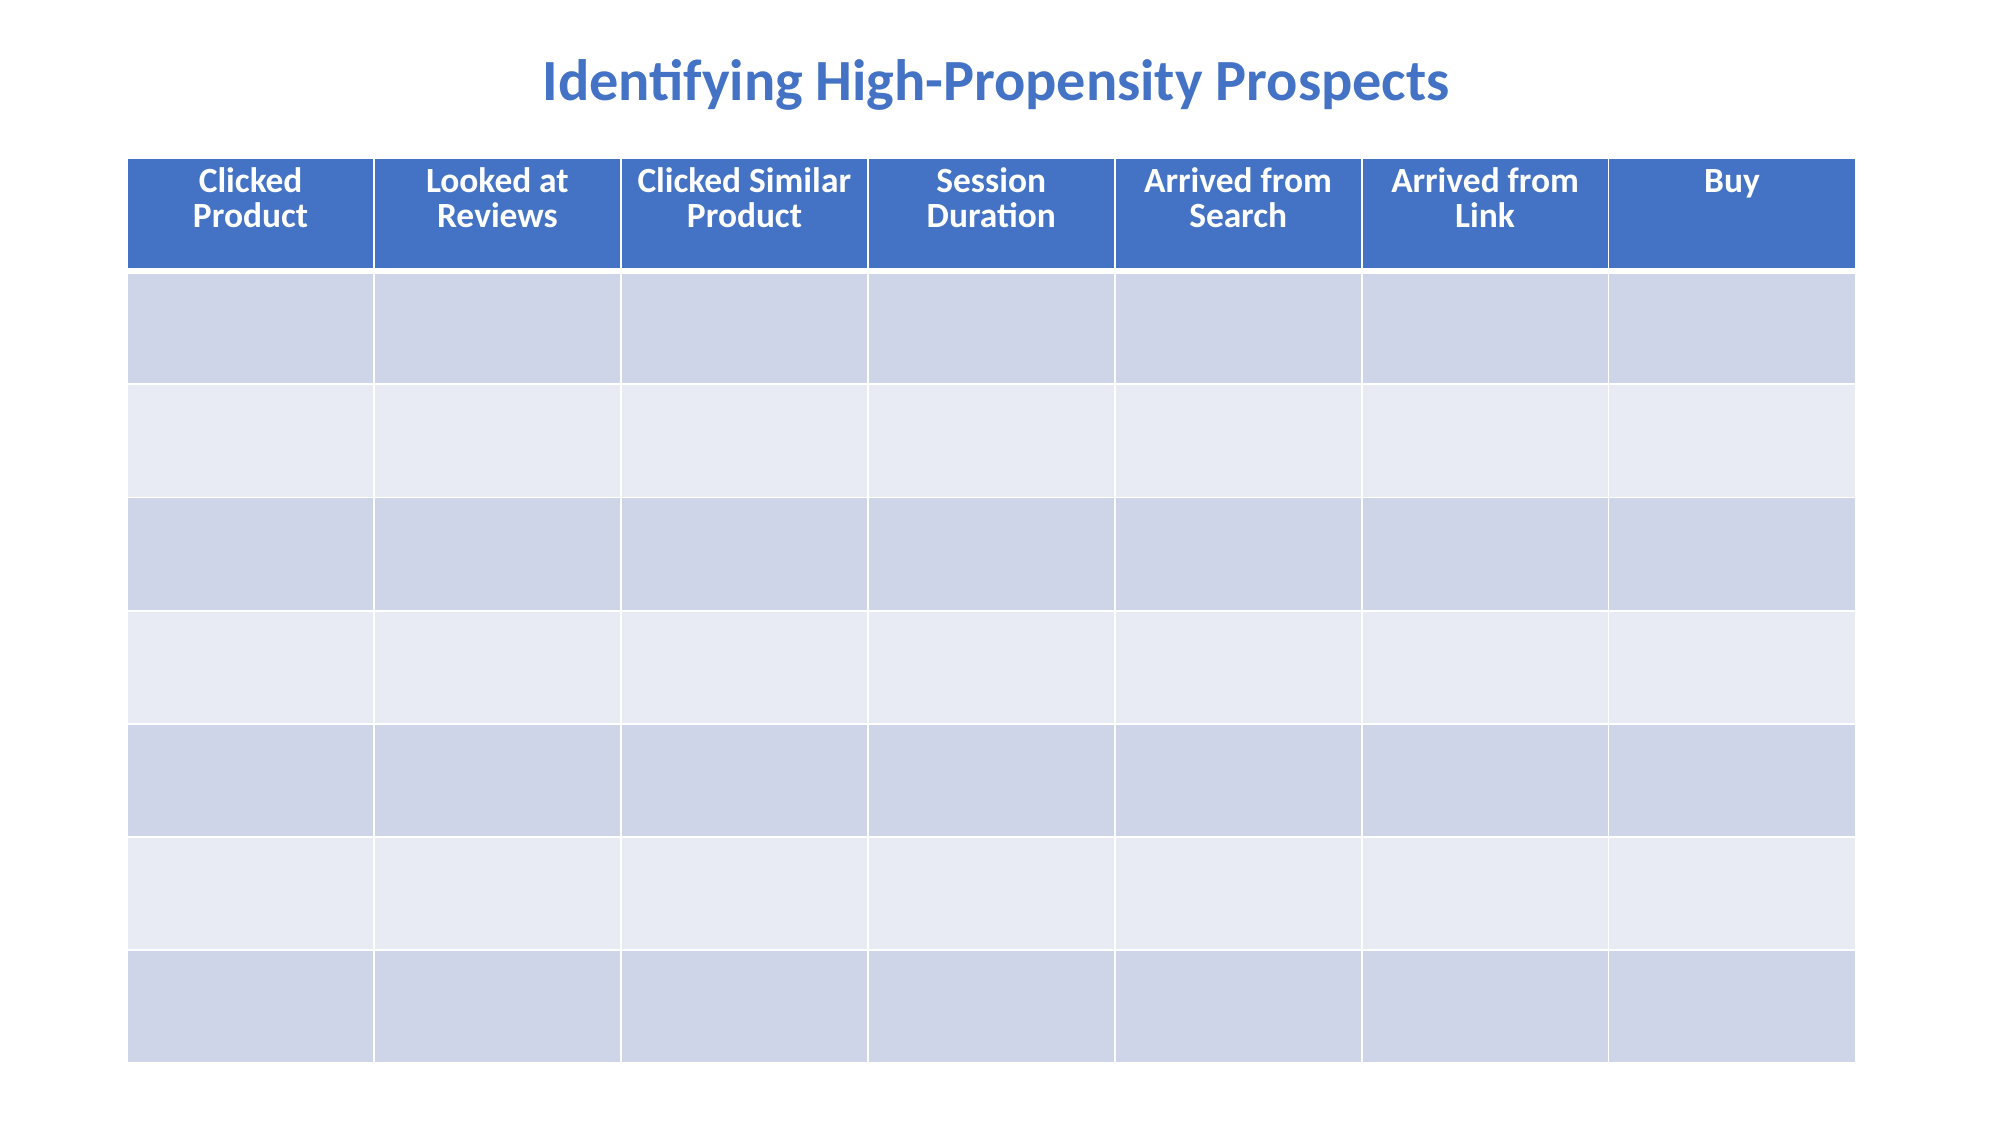

Identifying High-Propensity Prospects
| Clicked Product | Looked at Reviews | Clicked Similar Product | Session Duration | Arrived from Search | Arrived from Link | Buy |
| --- | --- | --- | --- | --- | --- | --- |
|  |  |  |  |  |  |  |
|  |  |  |  |  |  |  |
|  |  |  |  |  |  |  |
|  |  |  |  |  |  |  |
|  |  |  |  |  |  |  |
|  |  |  |  |  |  |  |
|  |  |  |  |  |  |  |